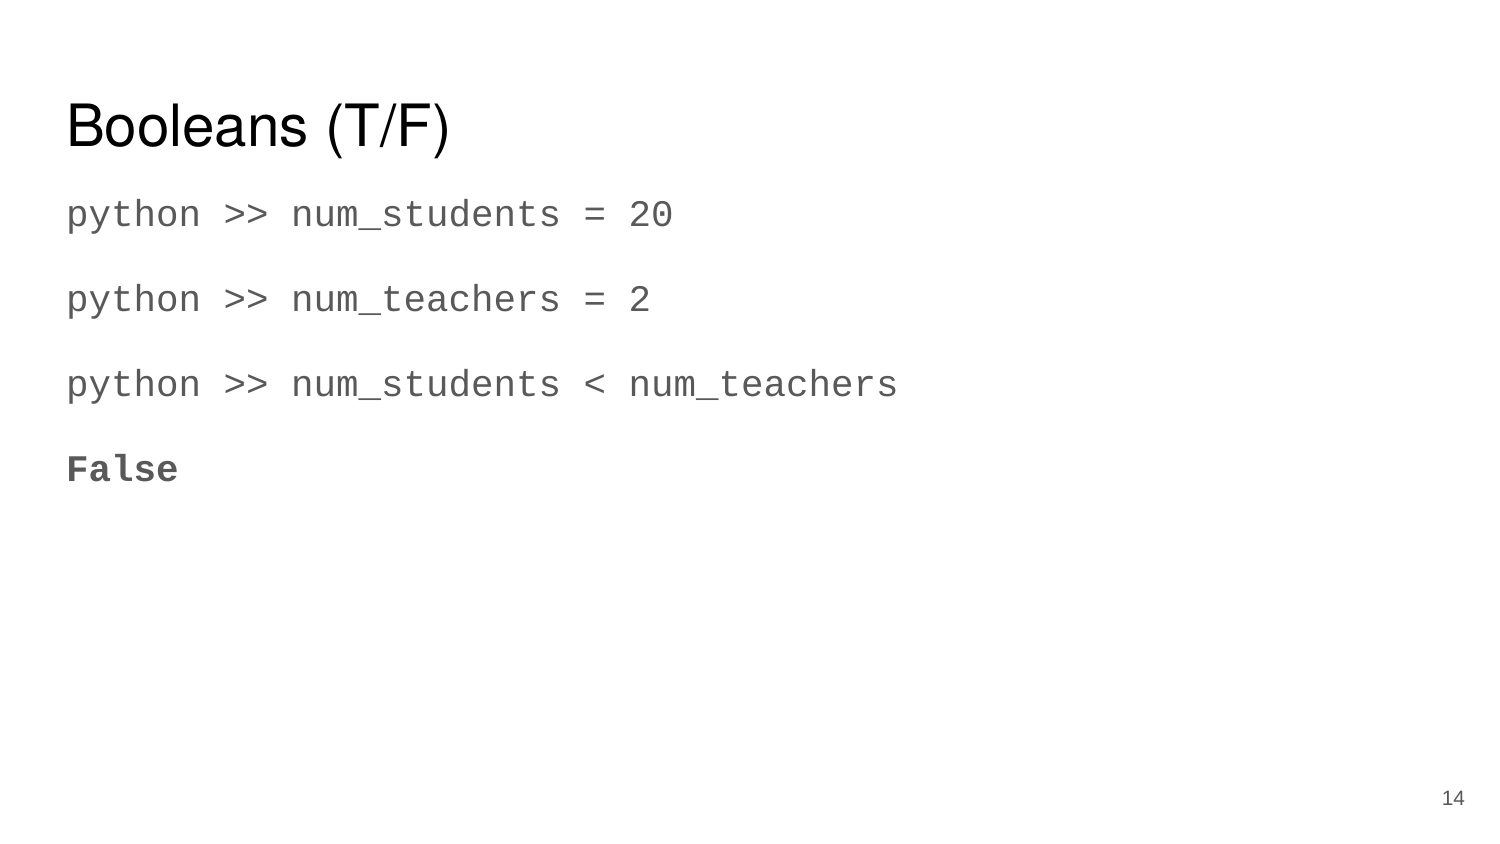

# Booleans (T/F)
python >> num_students = 20
python >> num_teachers = 2
python >> num_students < num_teachers
False
14